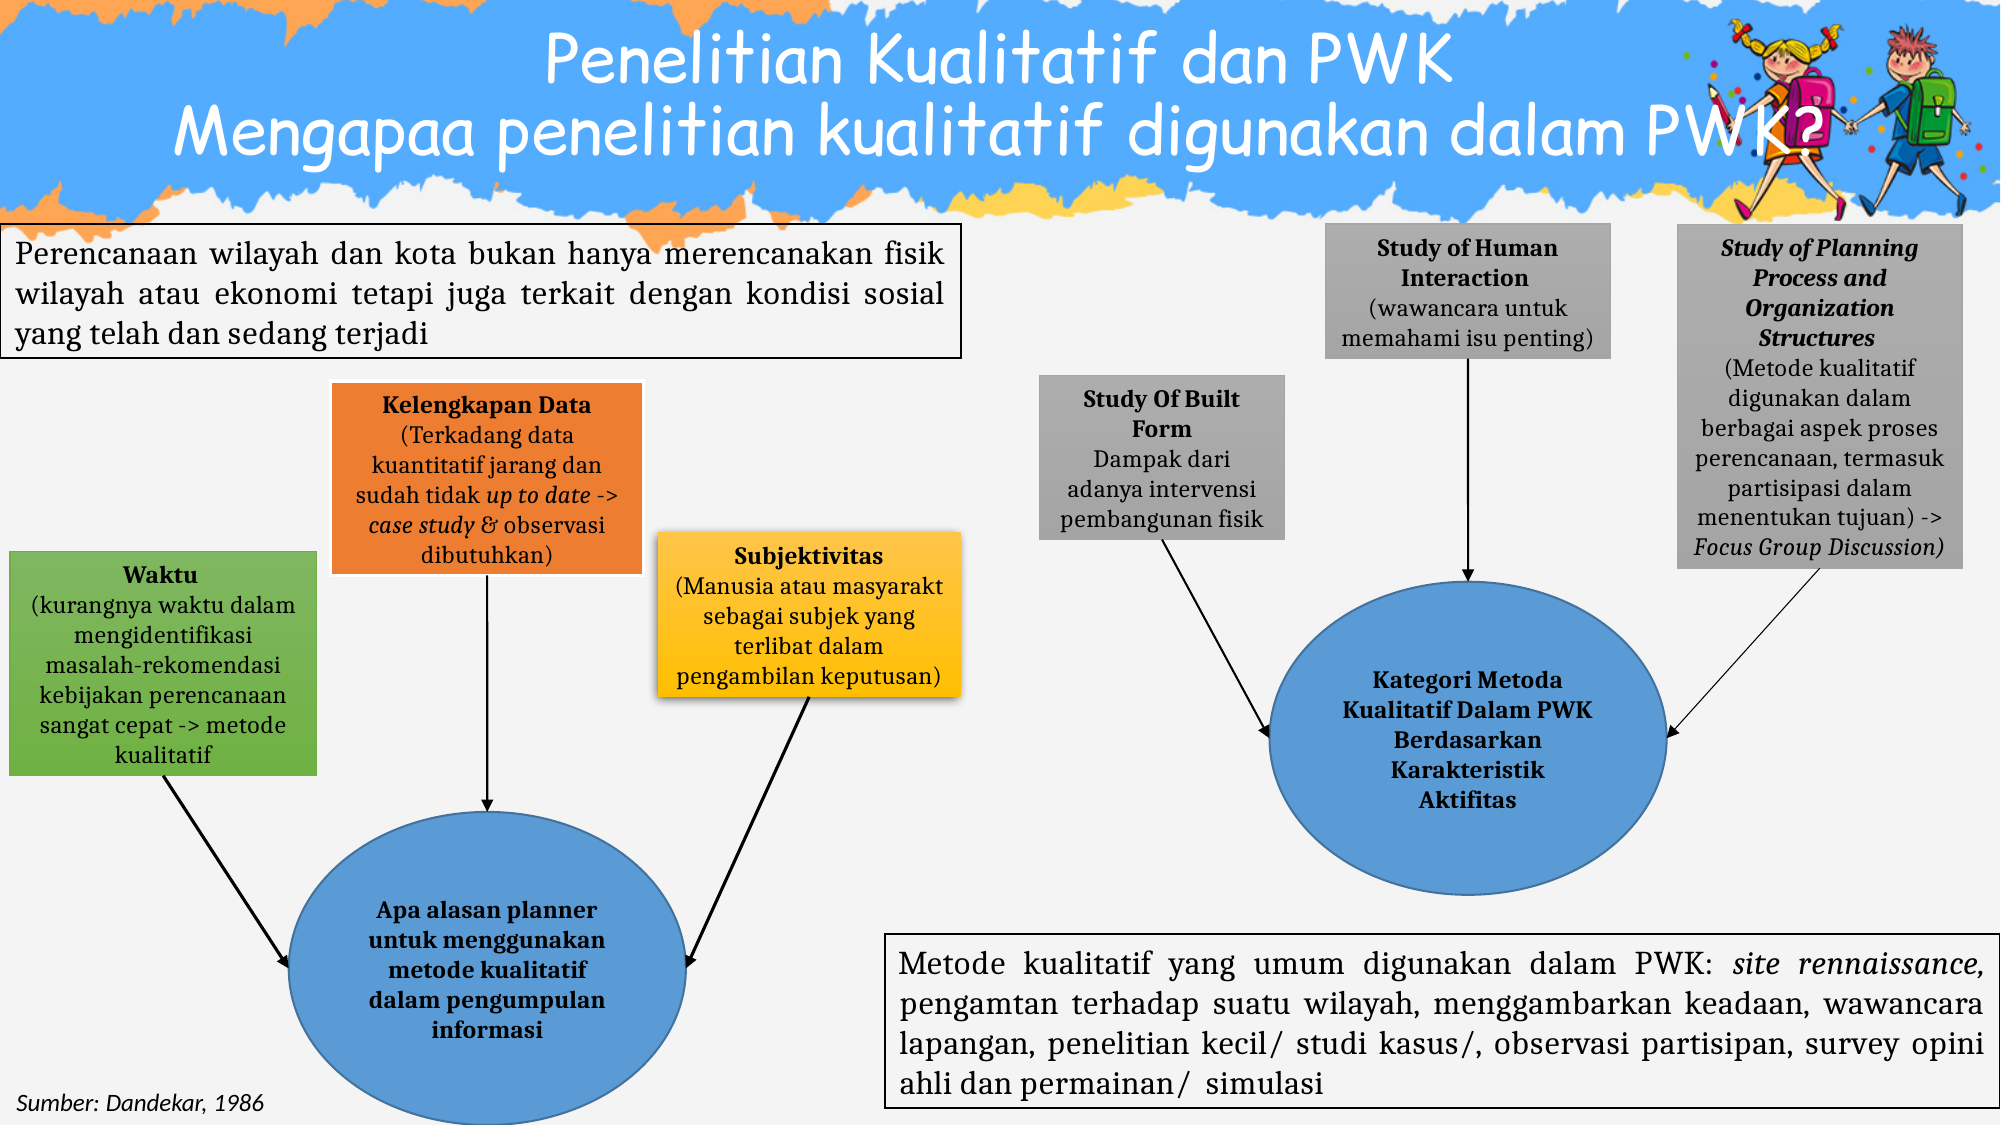

# Penelitian Kualitatif dan PWK Mengapaa penelitian kualitatif digunakan dalam PWK?
Perencanaan wilayah dan kota bukan hanya merencanakan fisik wilayah atau ekonomi tetapi juga terkait dengan kondisi sosial yang telah dan sedang terjadi
Study of Human Interaction
(wawancara untuk memahami isu penting)
Study of Planning Process and Organization Structures
(Metode kualitatif digunakan dalam berbagai aspek proses perencanaan, termasuk partisipasi dalam menentukan tujuan) -> Focus Group Discussion)
Study Of Built Form
Dampak dari adanya intervensi pembangunan fisik
Kelengkapan Data
(Terkadang data kuantitatif jarang dan sudah tidak up to date -> case study & observasi dibutuhkan)
Subjektivitas
(Manusia atau masyarakt sebagai subjek yang terlibat dalam pengambilan keputusan)
Waktu
(kurangnya waktu dalam mengidentifikasi masalah-rekomendasi kebijakan perencanaan sangat cepat -> metode kualitatif
Kategori Metoda Kualitatif Dalam PWK Berdasarkan Karakteristik Aktifitas
Apa alasan planner untuk menggunakan metode kualitatif dalam pengumpulan informasi
Metode kualitatif yang umum digunakan dalam PWK: site rennaissance, pengamtan terhadap suatu wilayah, menggambarkan keadaan, wawancara lapangan, penelitian kecil/ studi kasus/, observasi partisipan, survey opini ahli dan permainan/  simulasi
Sumber: Dandekar, 1986